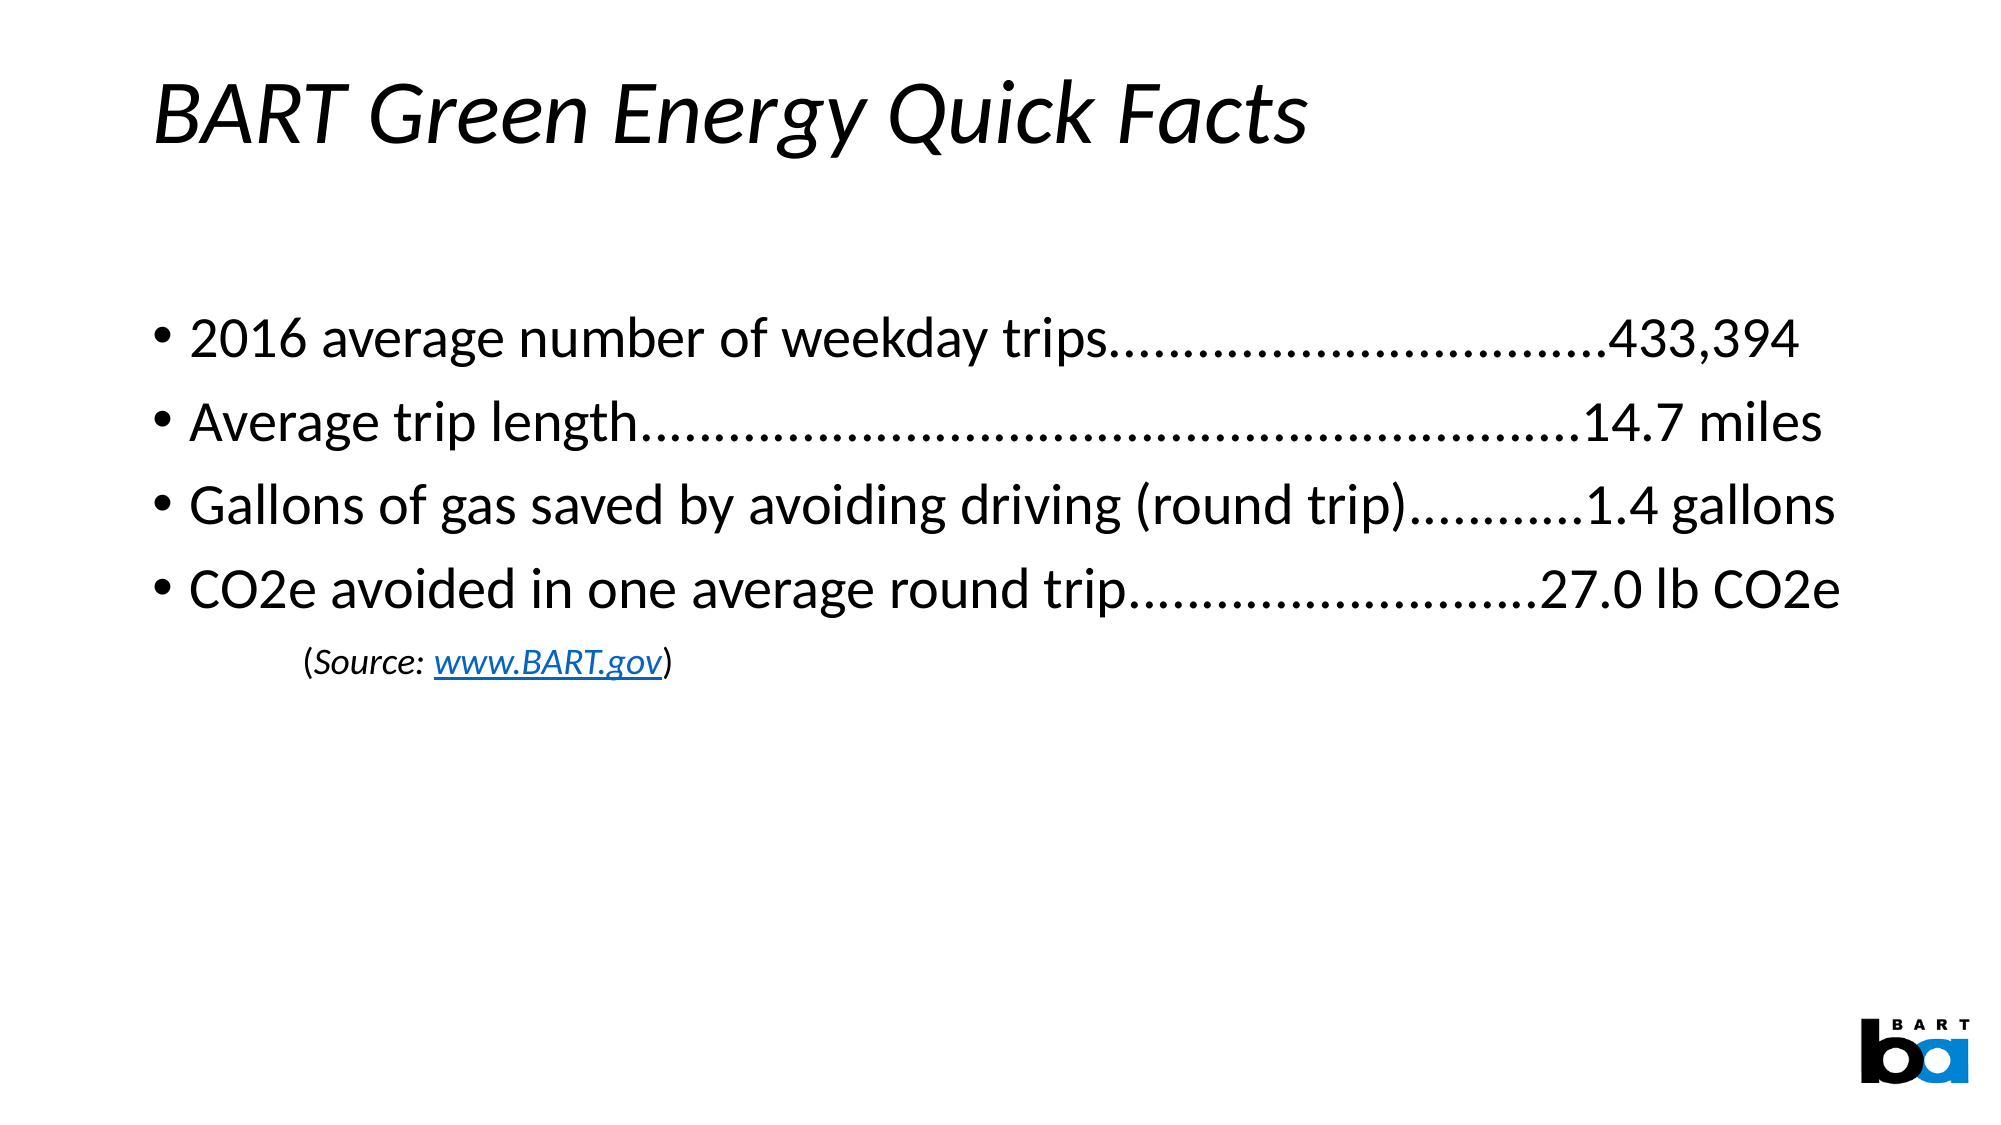

# BART Green Energy Quick Facts
2016 average number of weekday trips..................................433,394
Average trip length................................................................14.7 miles
Gallons of gas saved by avoiding driving (round trip)............1.4 gallons
CO2e avoided in one average round trip............................27.0 lb CO2e
	(Source: www.BART.gov)